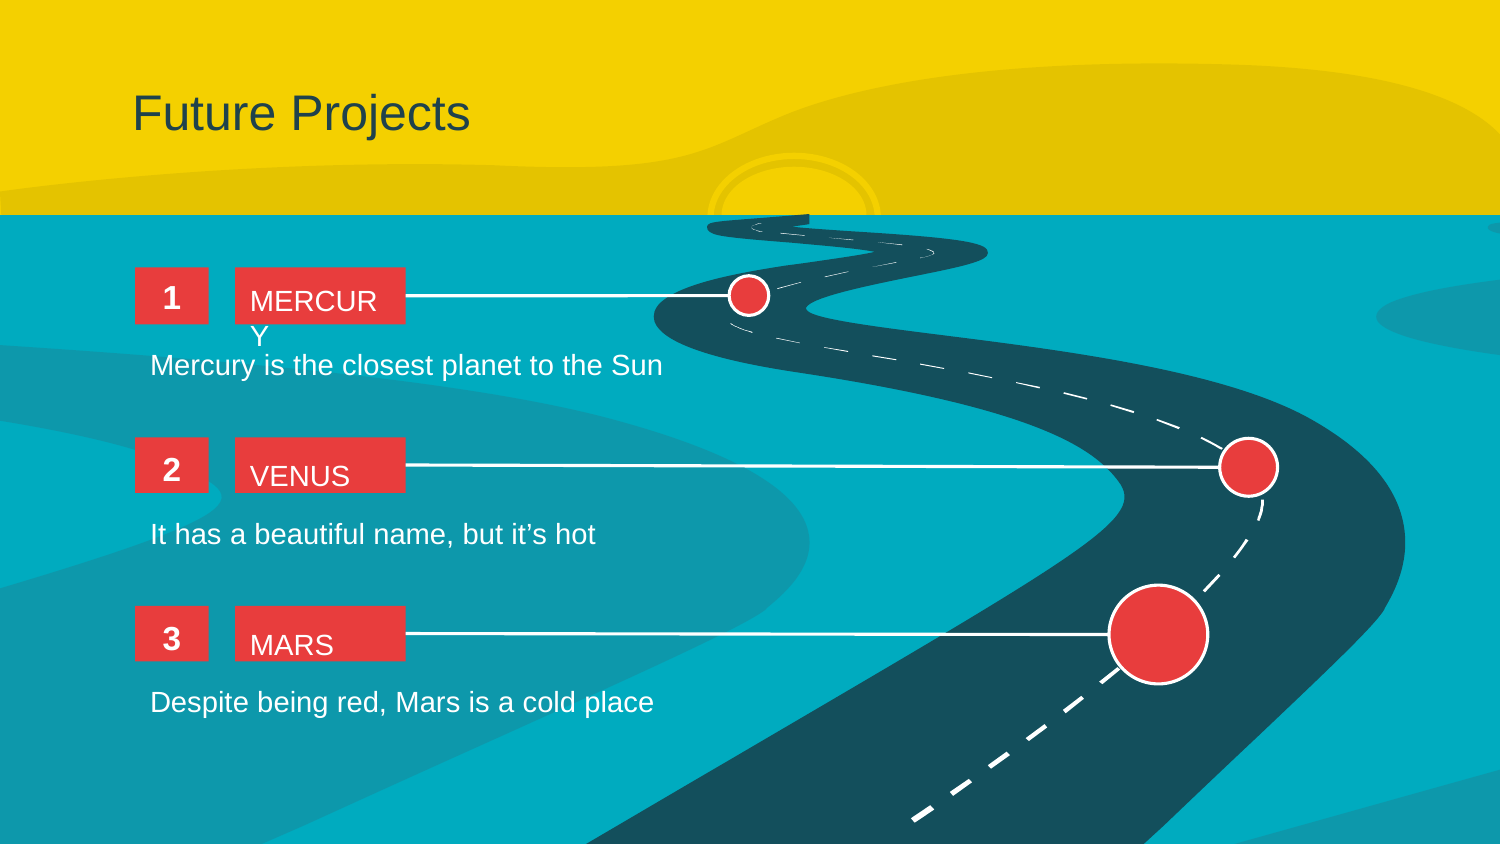

# Future Projects
1
MERCURY

Mercury is the closest planet to the Sun
2
VENUS

It has a beautiful name, but it’s hot

3
MARS
Despite being red, Mars is a cold place